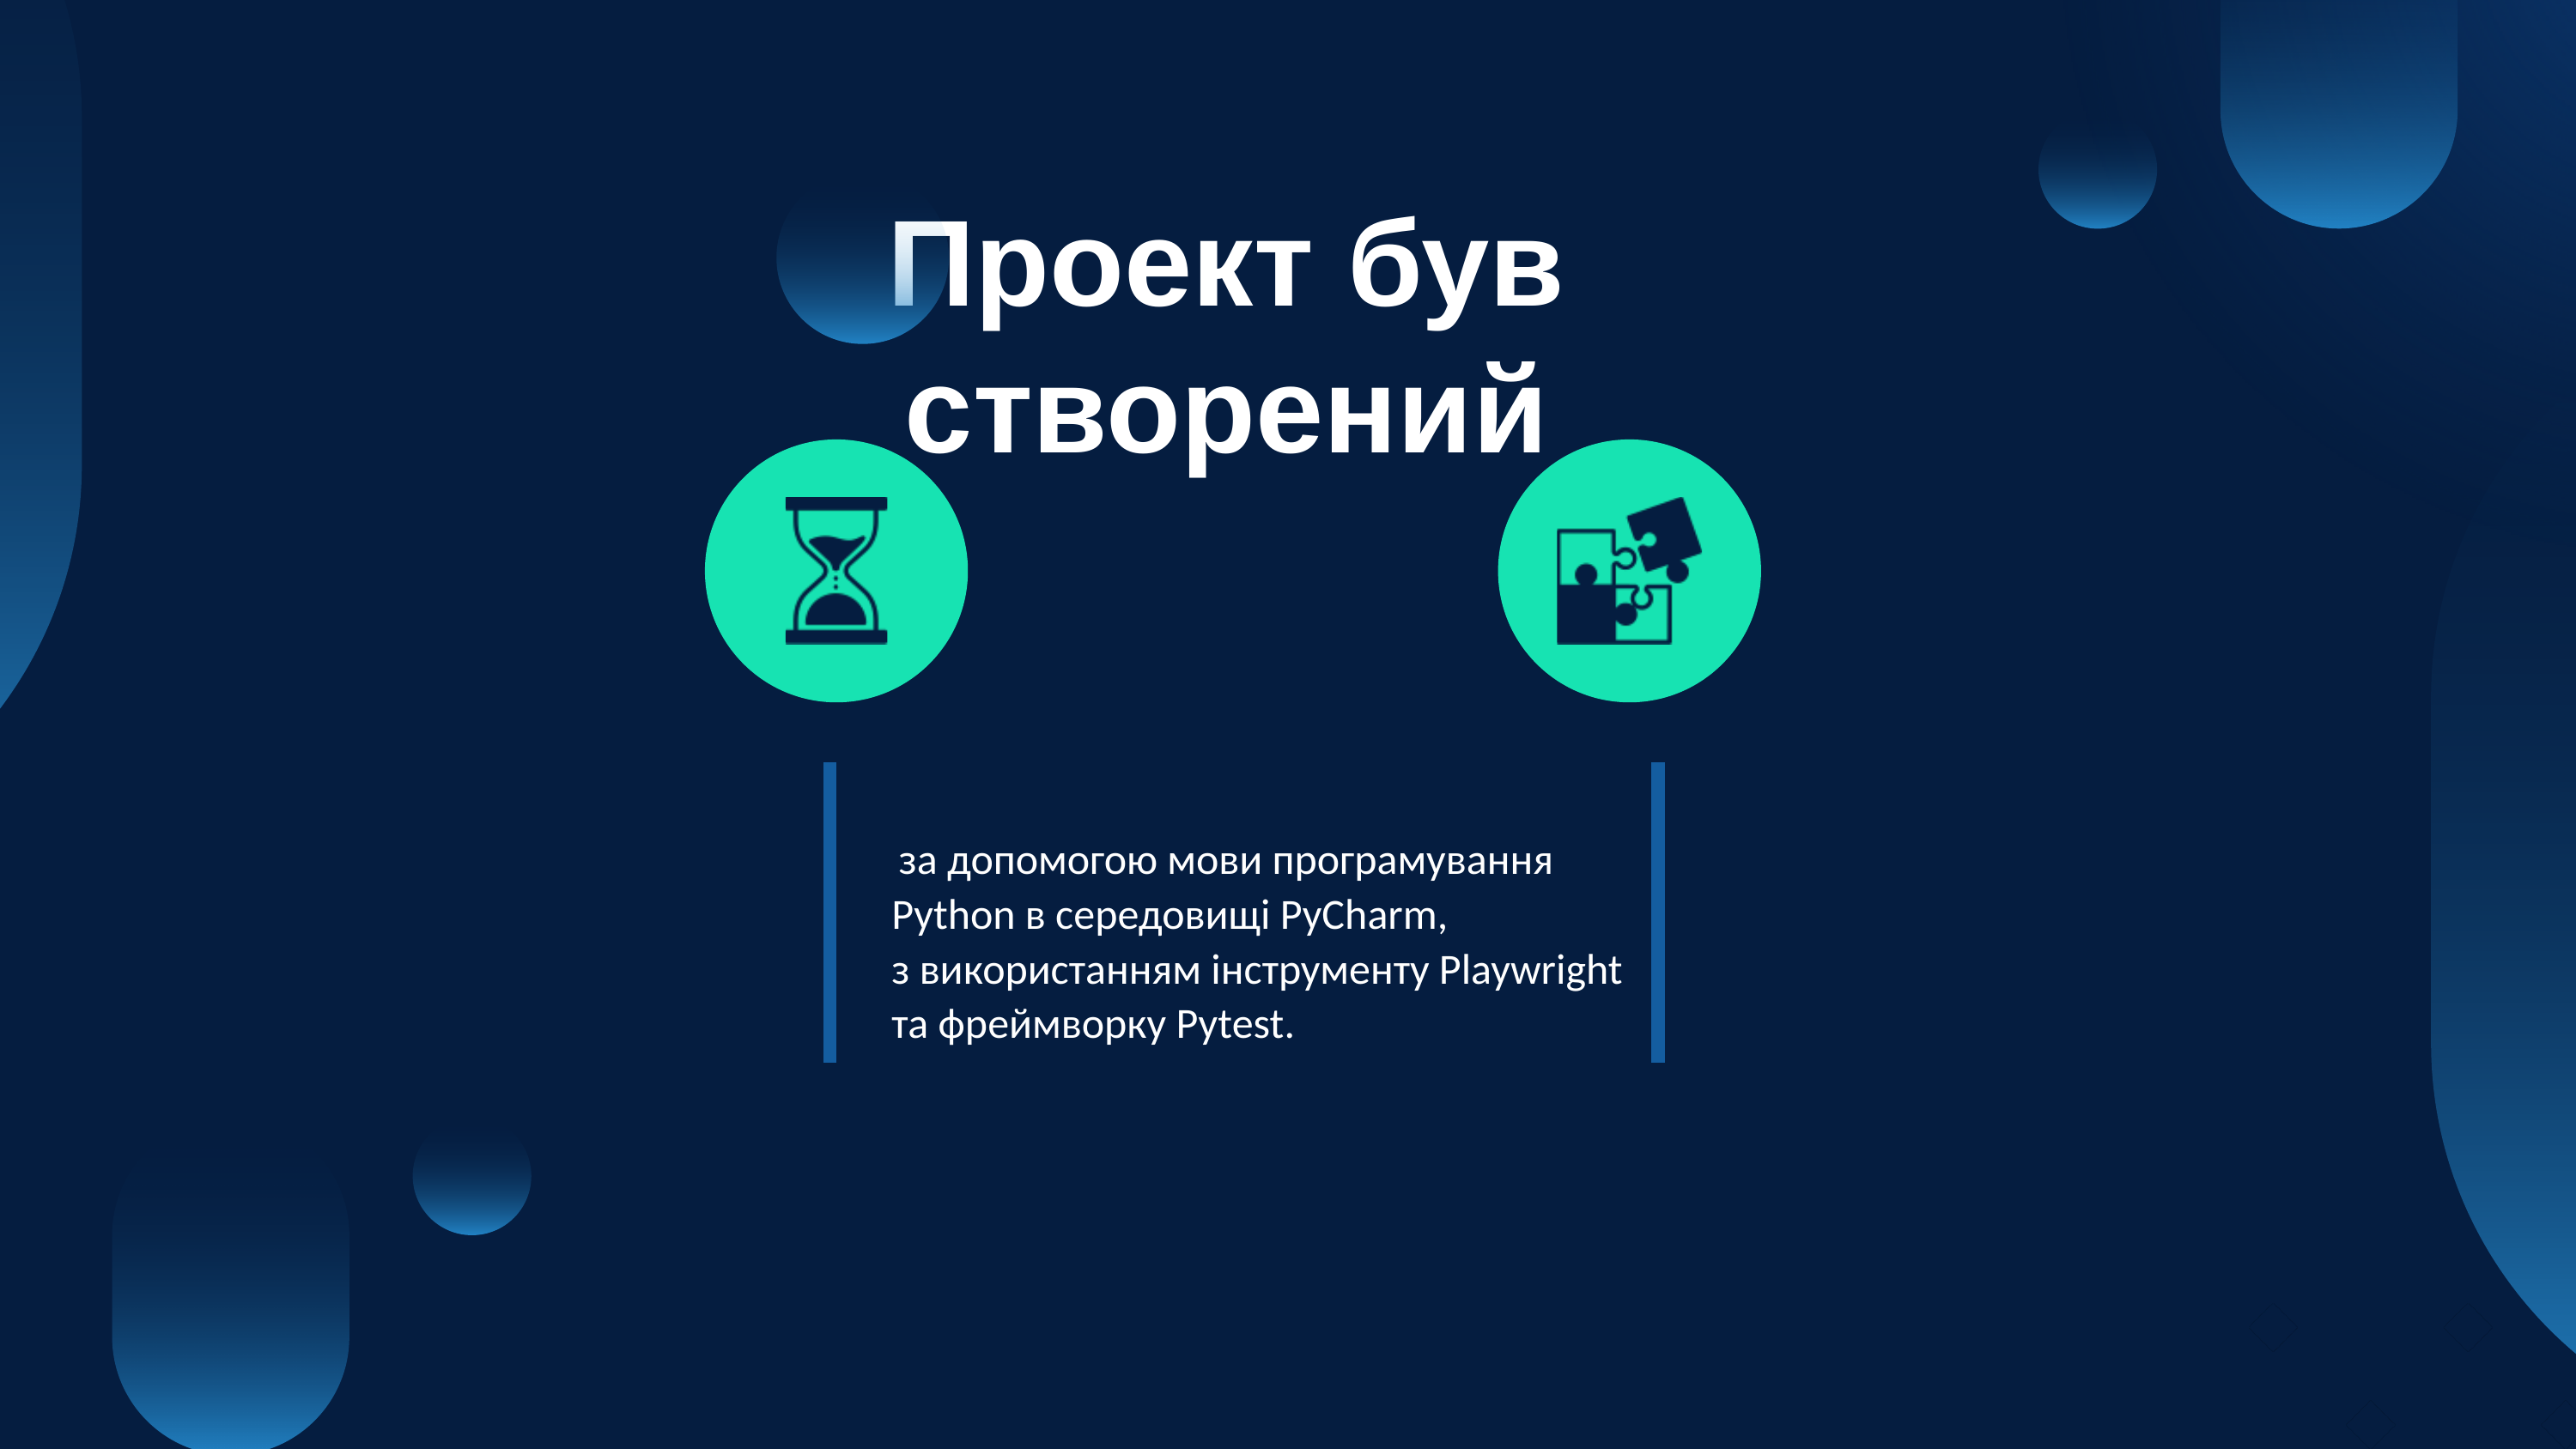

Проект був створений

 за допомогою мови програмування Python в середовищі PyCharm,
з використанням інструменту Playwright та фреймворку Pytest.